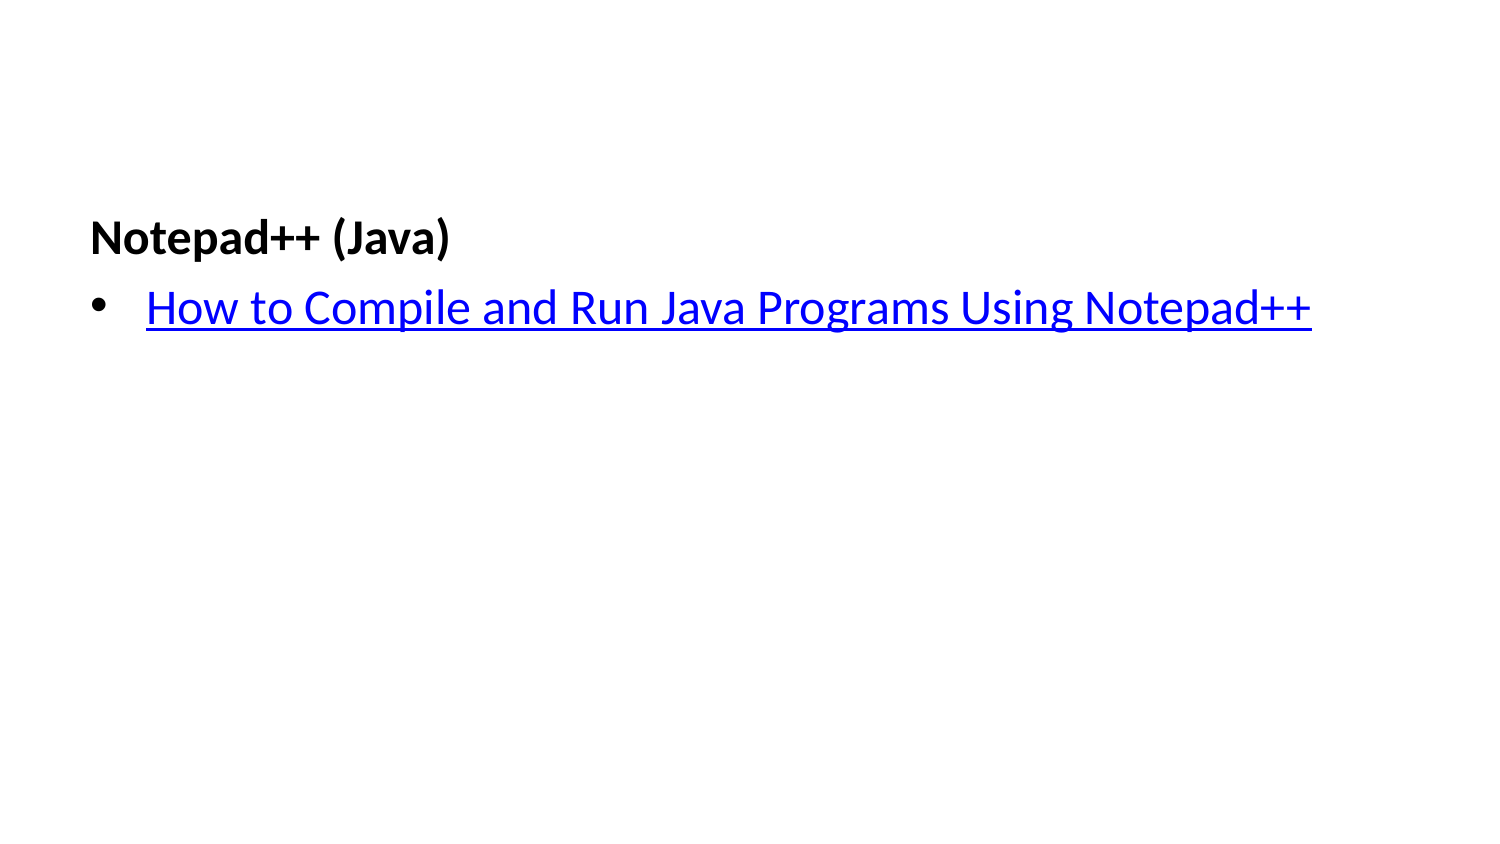

Notepad++ (Java)
How to Compile and Run Java Programs Using Notepad++